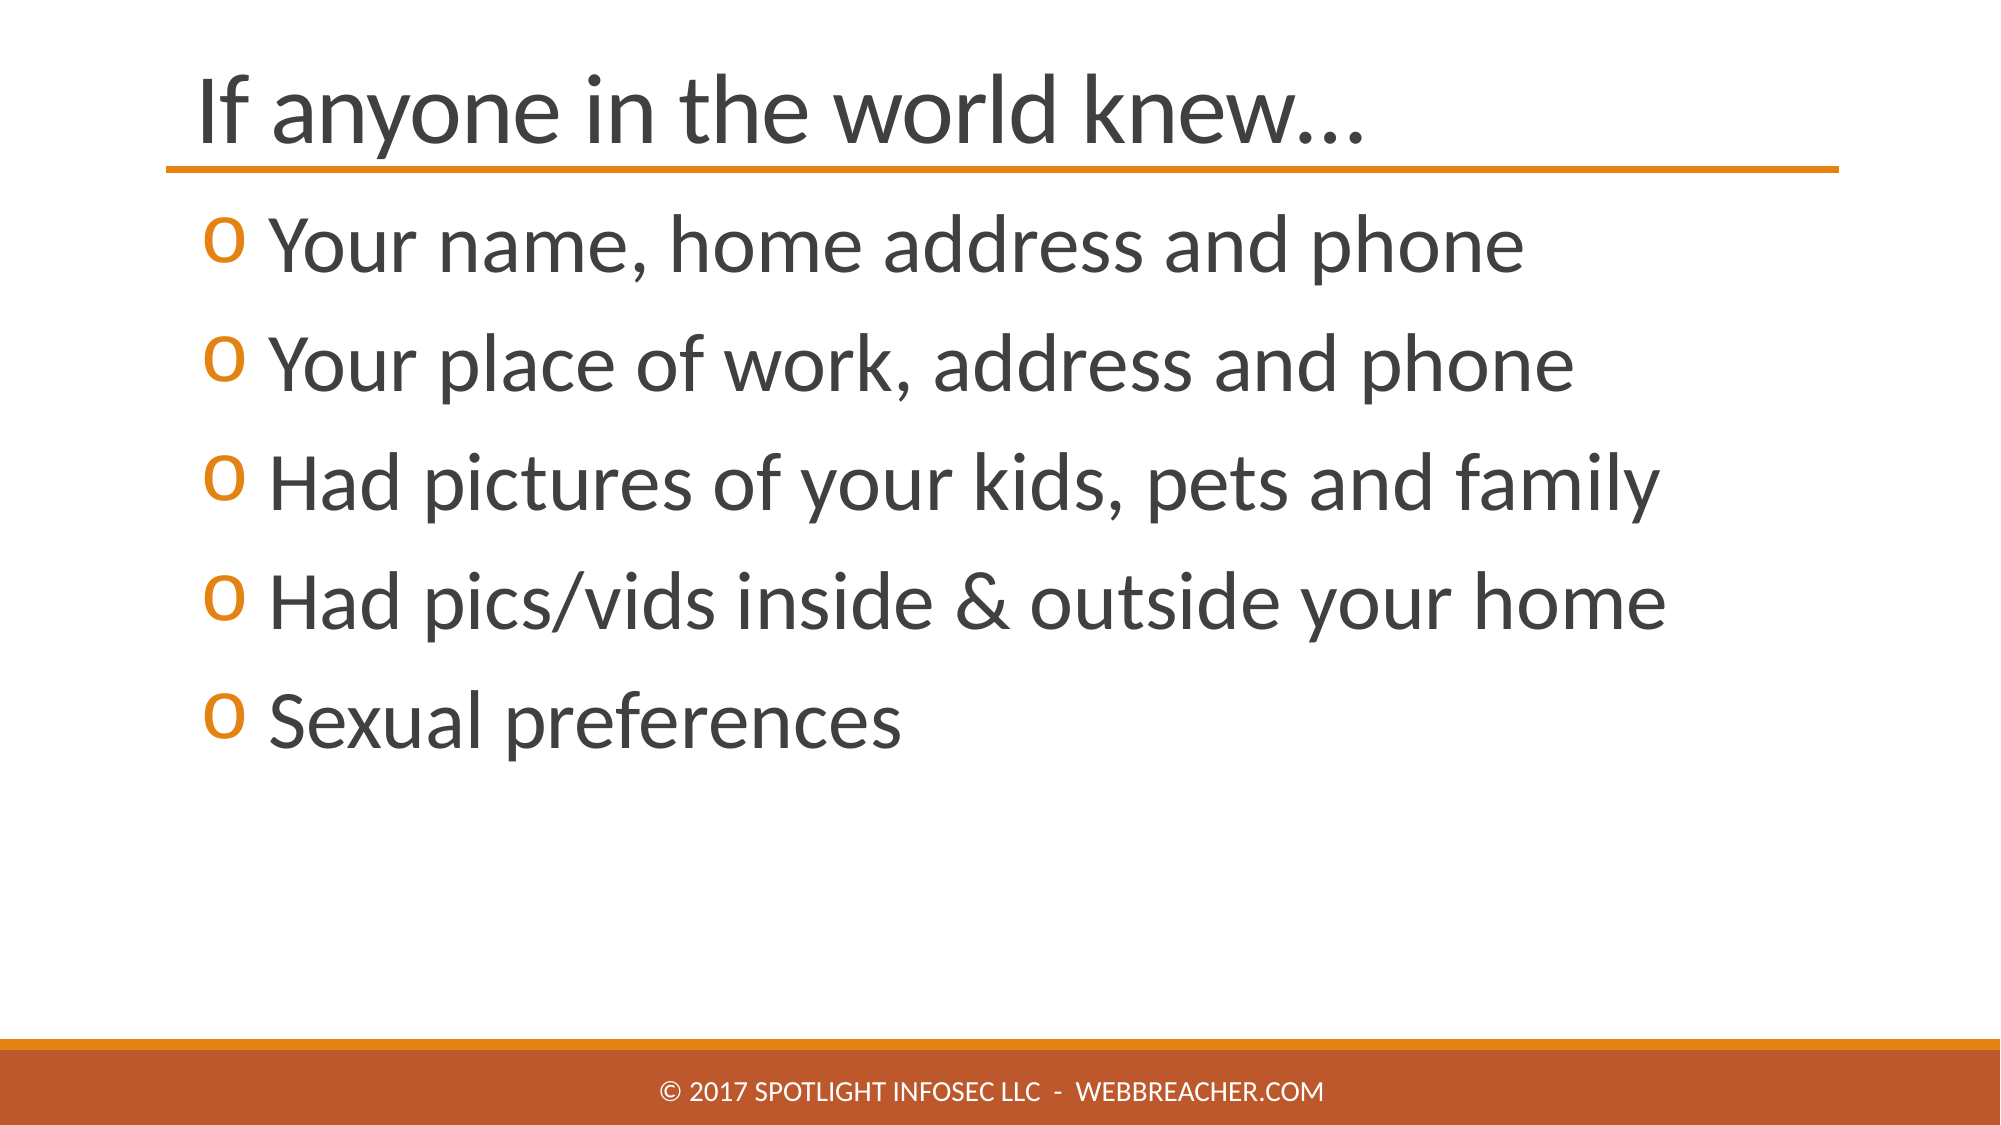

# If anyone in the world knew…
 Your name, home address and phone
 Your place of work, address and phone
 Had pictures of your kids, pets and family
 Had pics/vids inside & outside your home
 Sexual preferences

© 2017 Spotlight Infosec LLC  -  WebBreacher.com